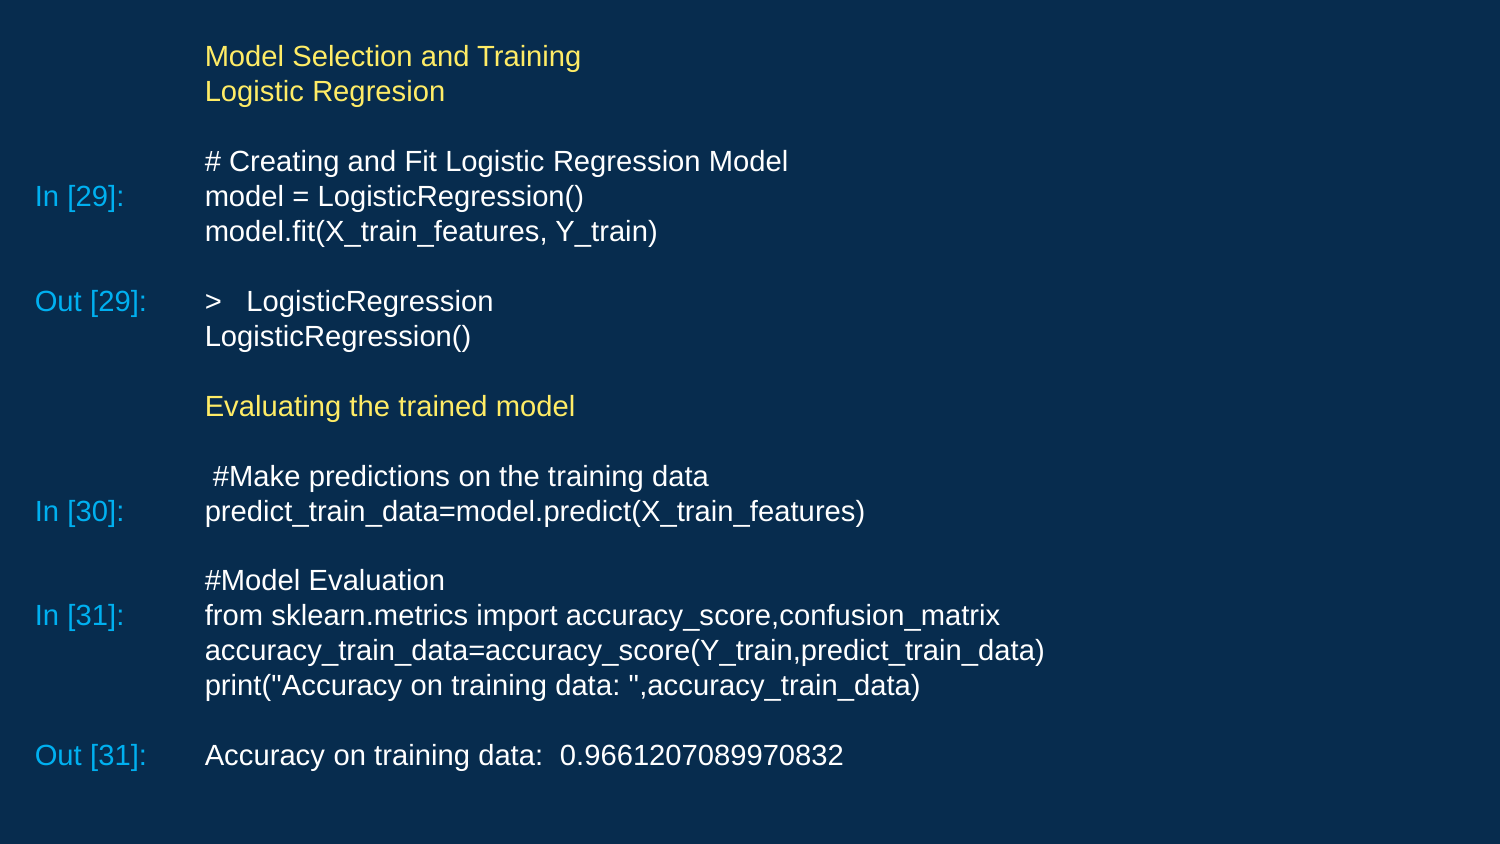

In [29]:

Out [29]:

In [30]:

In [31]:

Out [31]:
Model Selection and Training
Logistic Regresion

# Creating and Fit Logistic Regression Model
model = LogisticRegression()
model.fit(X_train_features, Y_train)

>   LogisticRegression
LogisticRegression()

Evaluating the trained model

 #Make predictions on the training data
predict_train_data=model.predict(X_train_features)

#Model Evaluation
from sklearn.metrics import accuracy_score,confusion_matrix
accuracy_train_data=accuracy_score(Y_train,predict_train_data)
print("Accuracy on training data: ",accuracy_train_data)

Accuracy on training data:  0.9661207089970832